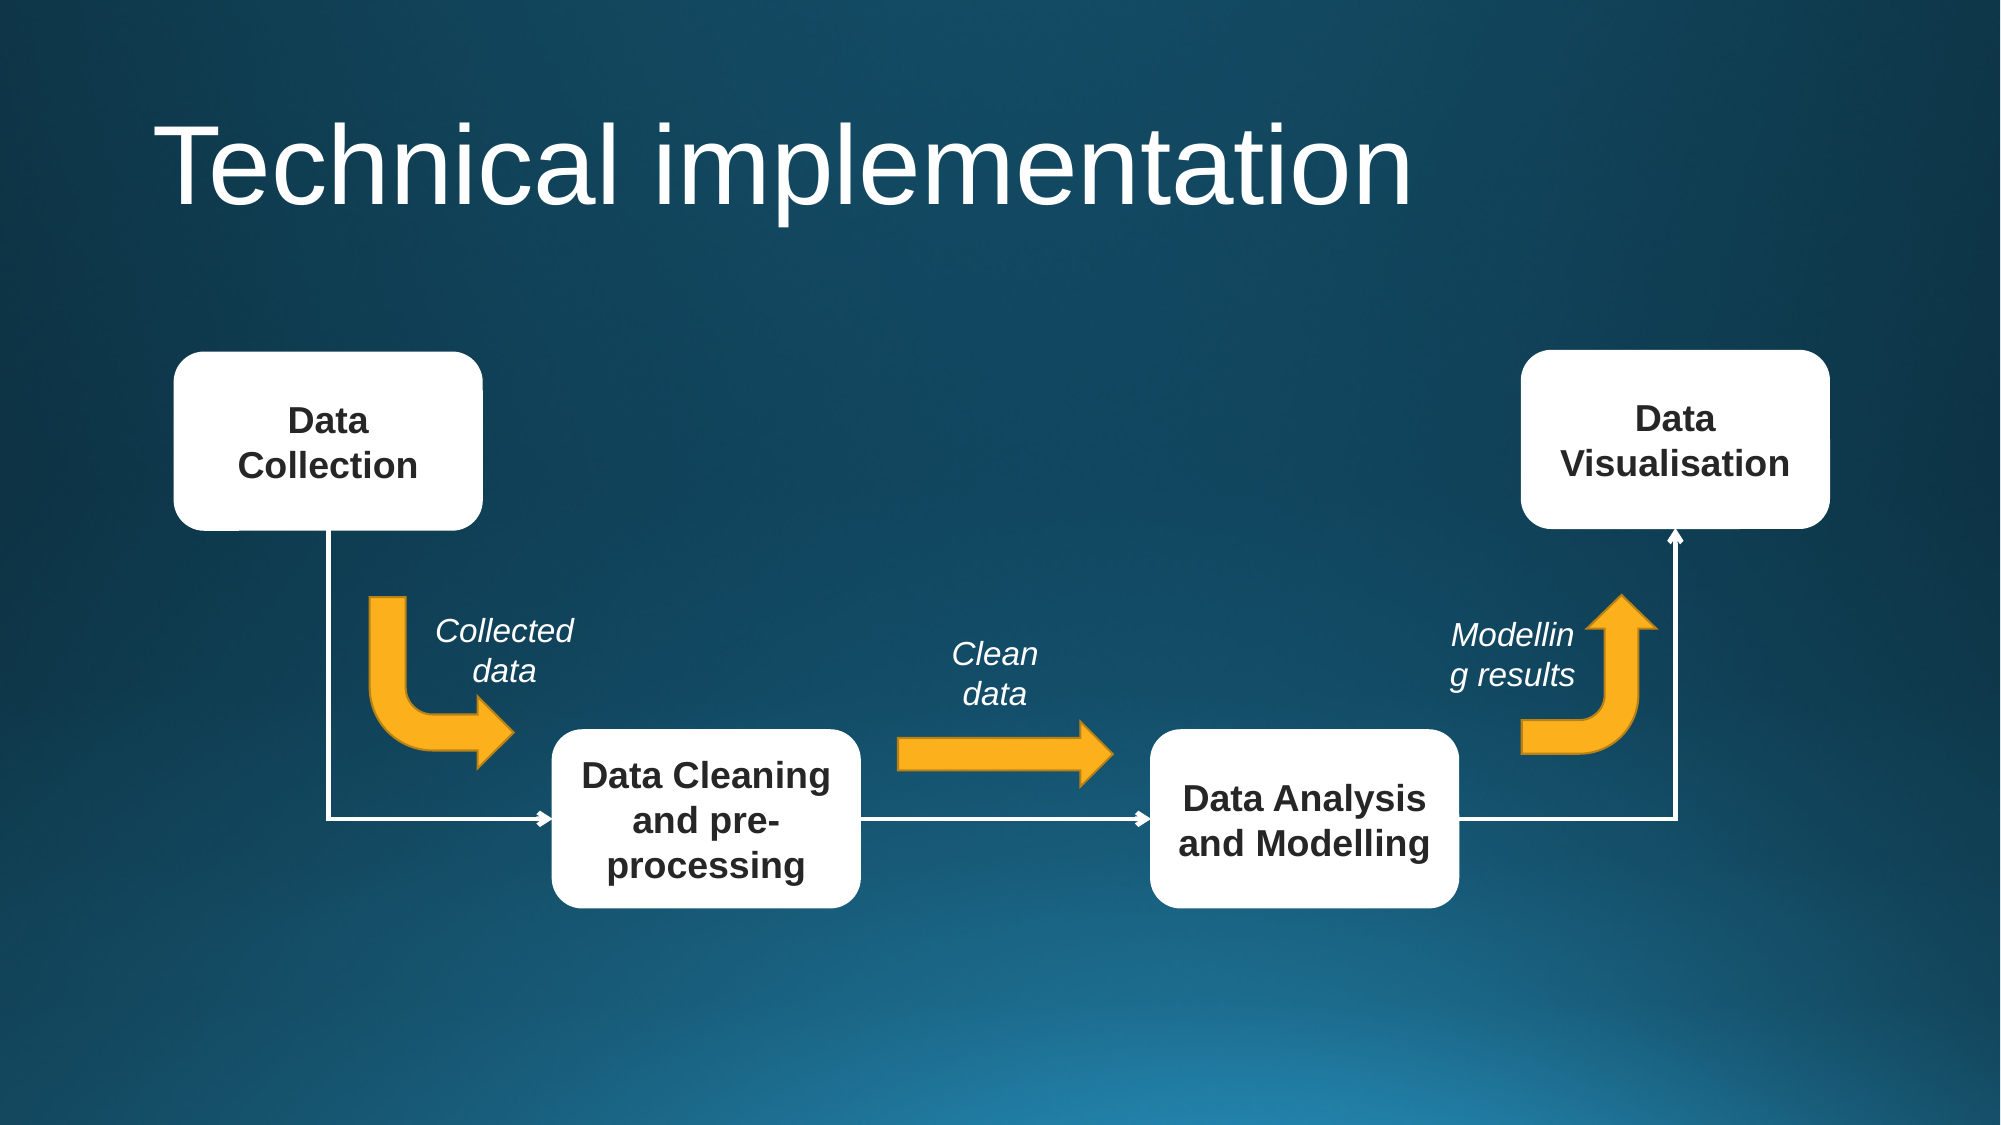

# Technical implementation
Data Visualisation
Data Collection

Collected data
Modelling results

Clean data

Data Analysis and Modelling
Data Cleaning and pre-processing